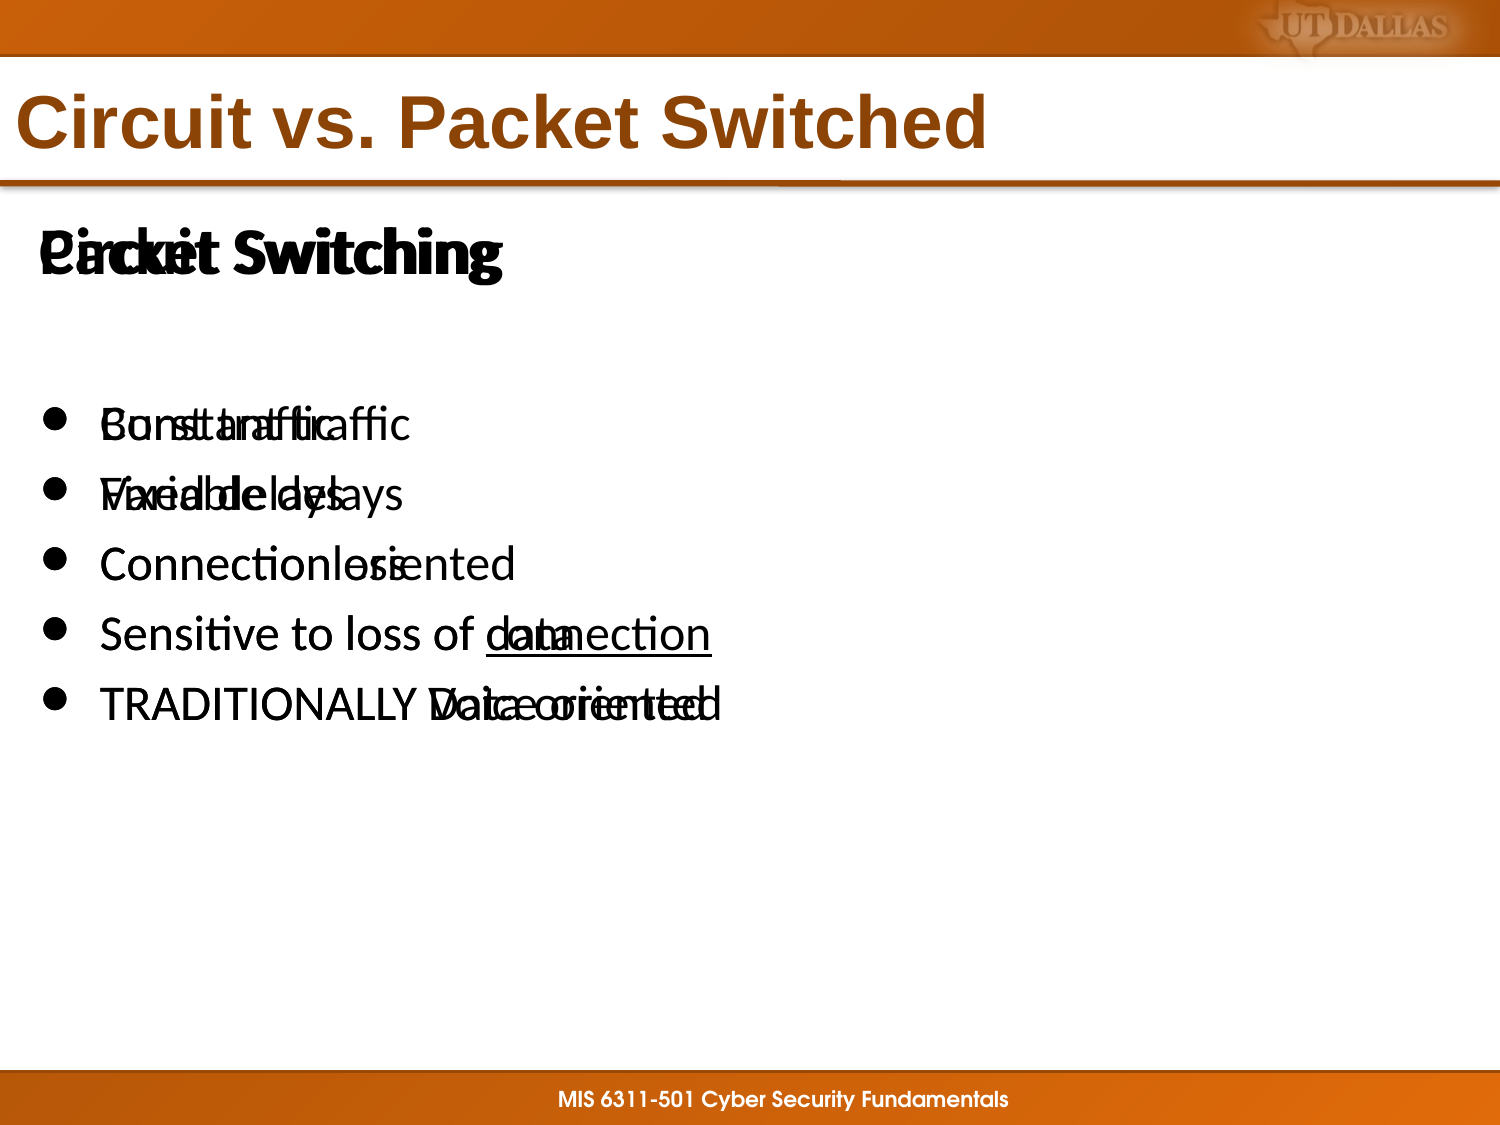

# Circuit vs. Packet Switched
Circuit Switching

Constant traffic
Fixed delays
Connection oriented
Sensitive to loss of connection
TRADITIONALLY Voice oriented
Packet Switching

Burst traffic
Variable delays
Connectionless
Sensitive to loss of data
TRADITIONALLY Data oriented